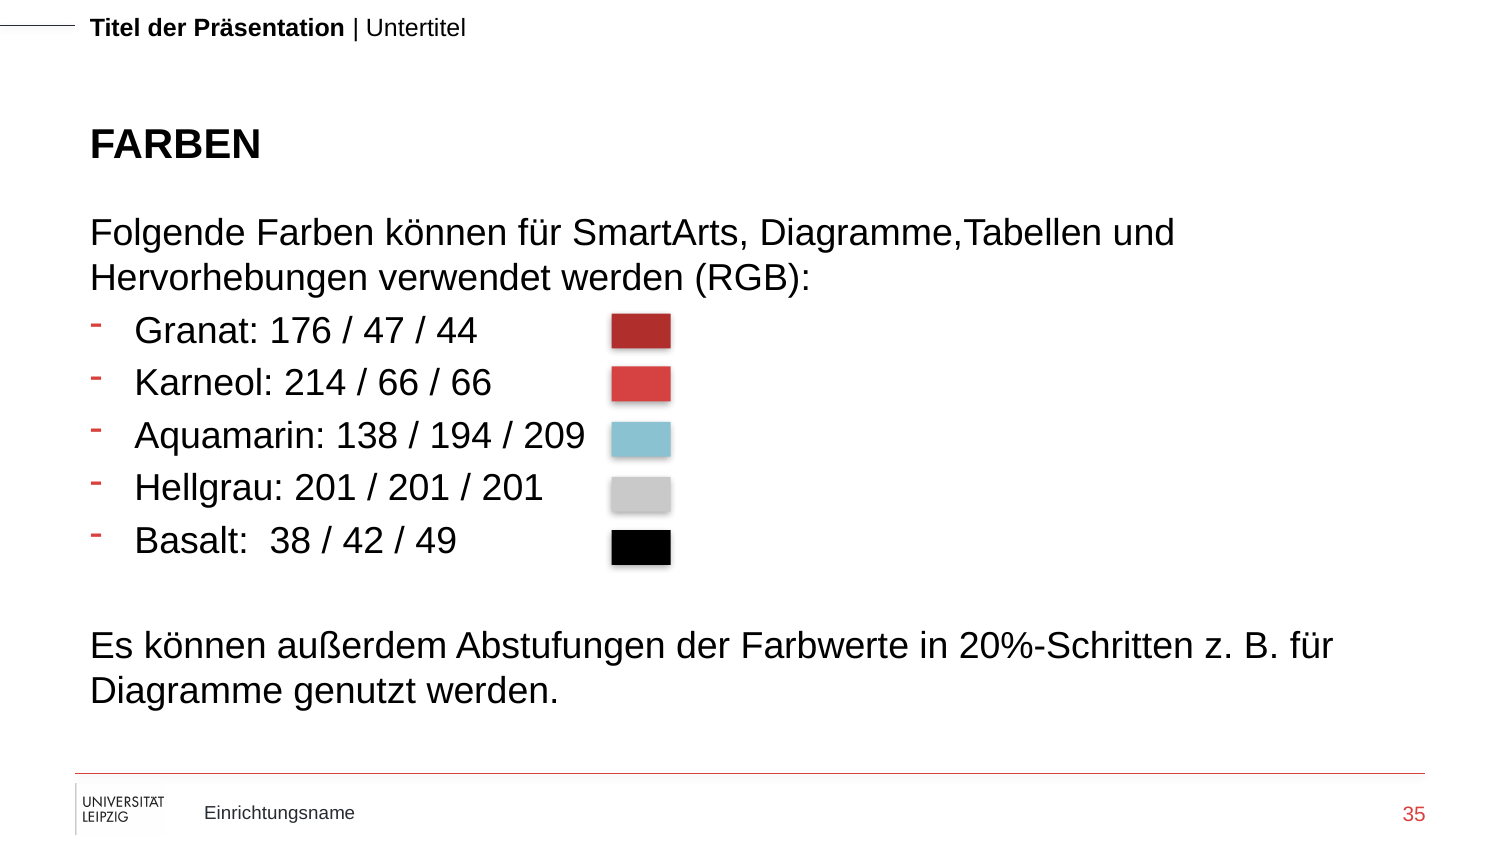

# Farben
Folgende Farben können für SmartArts, Diagramme,Tabellen und Hervorhebungen verwendet werden (RGB):
Granat: 176 / 47 / 44
Karneol: 214 / 66 / 66
Aquamarin: 138 / 194 / 209
Hellgrau: 201 / 201 / 201
Basalt:  38 / 42 / 49

Es können außerdem Abstufungen der Farbwerte in 20%-Schritten z. B. für Diagramme genutzt werden.

35